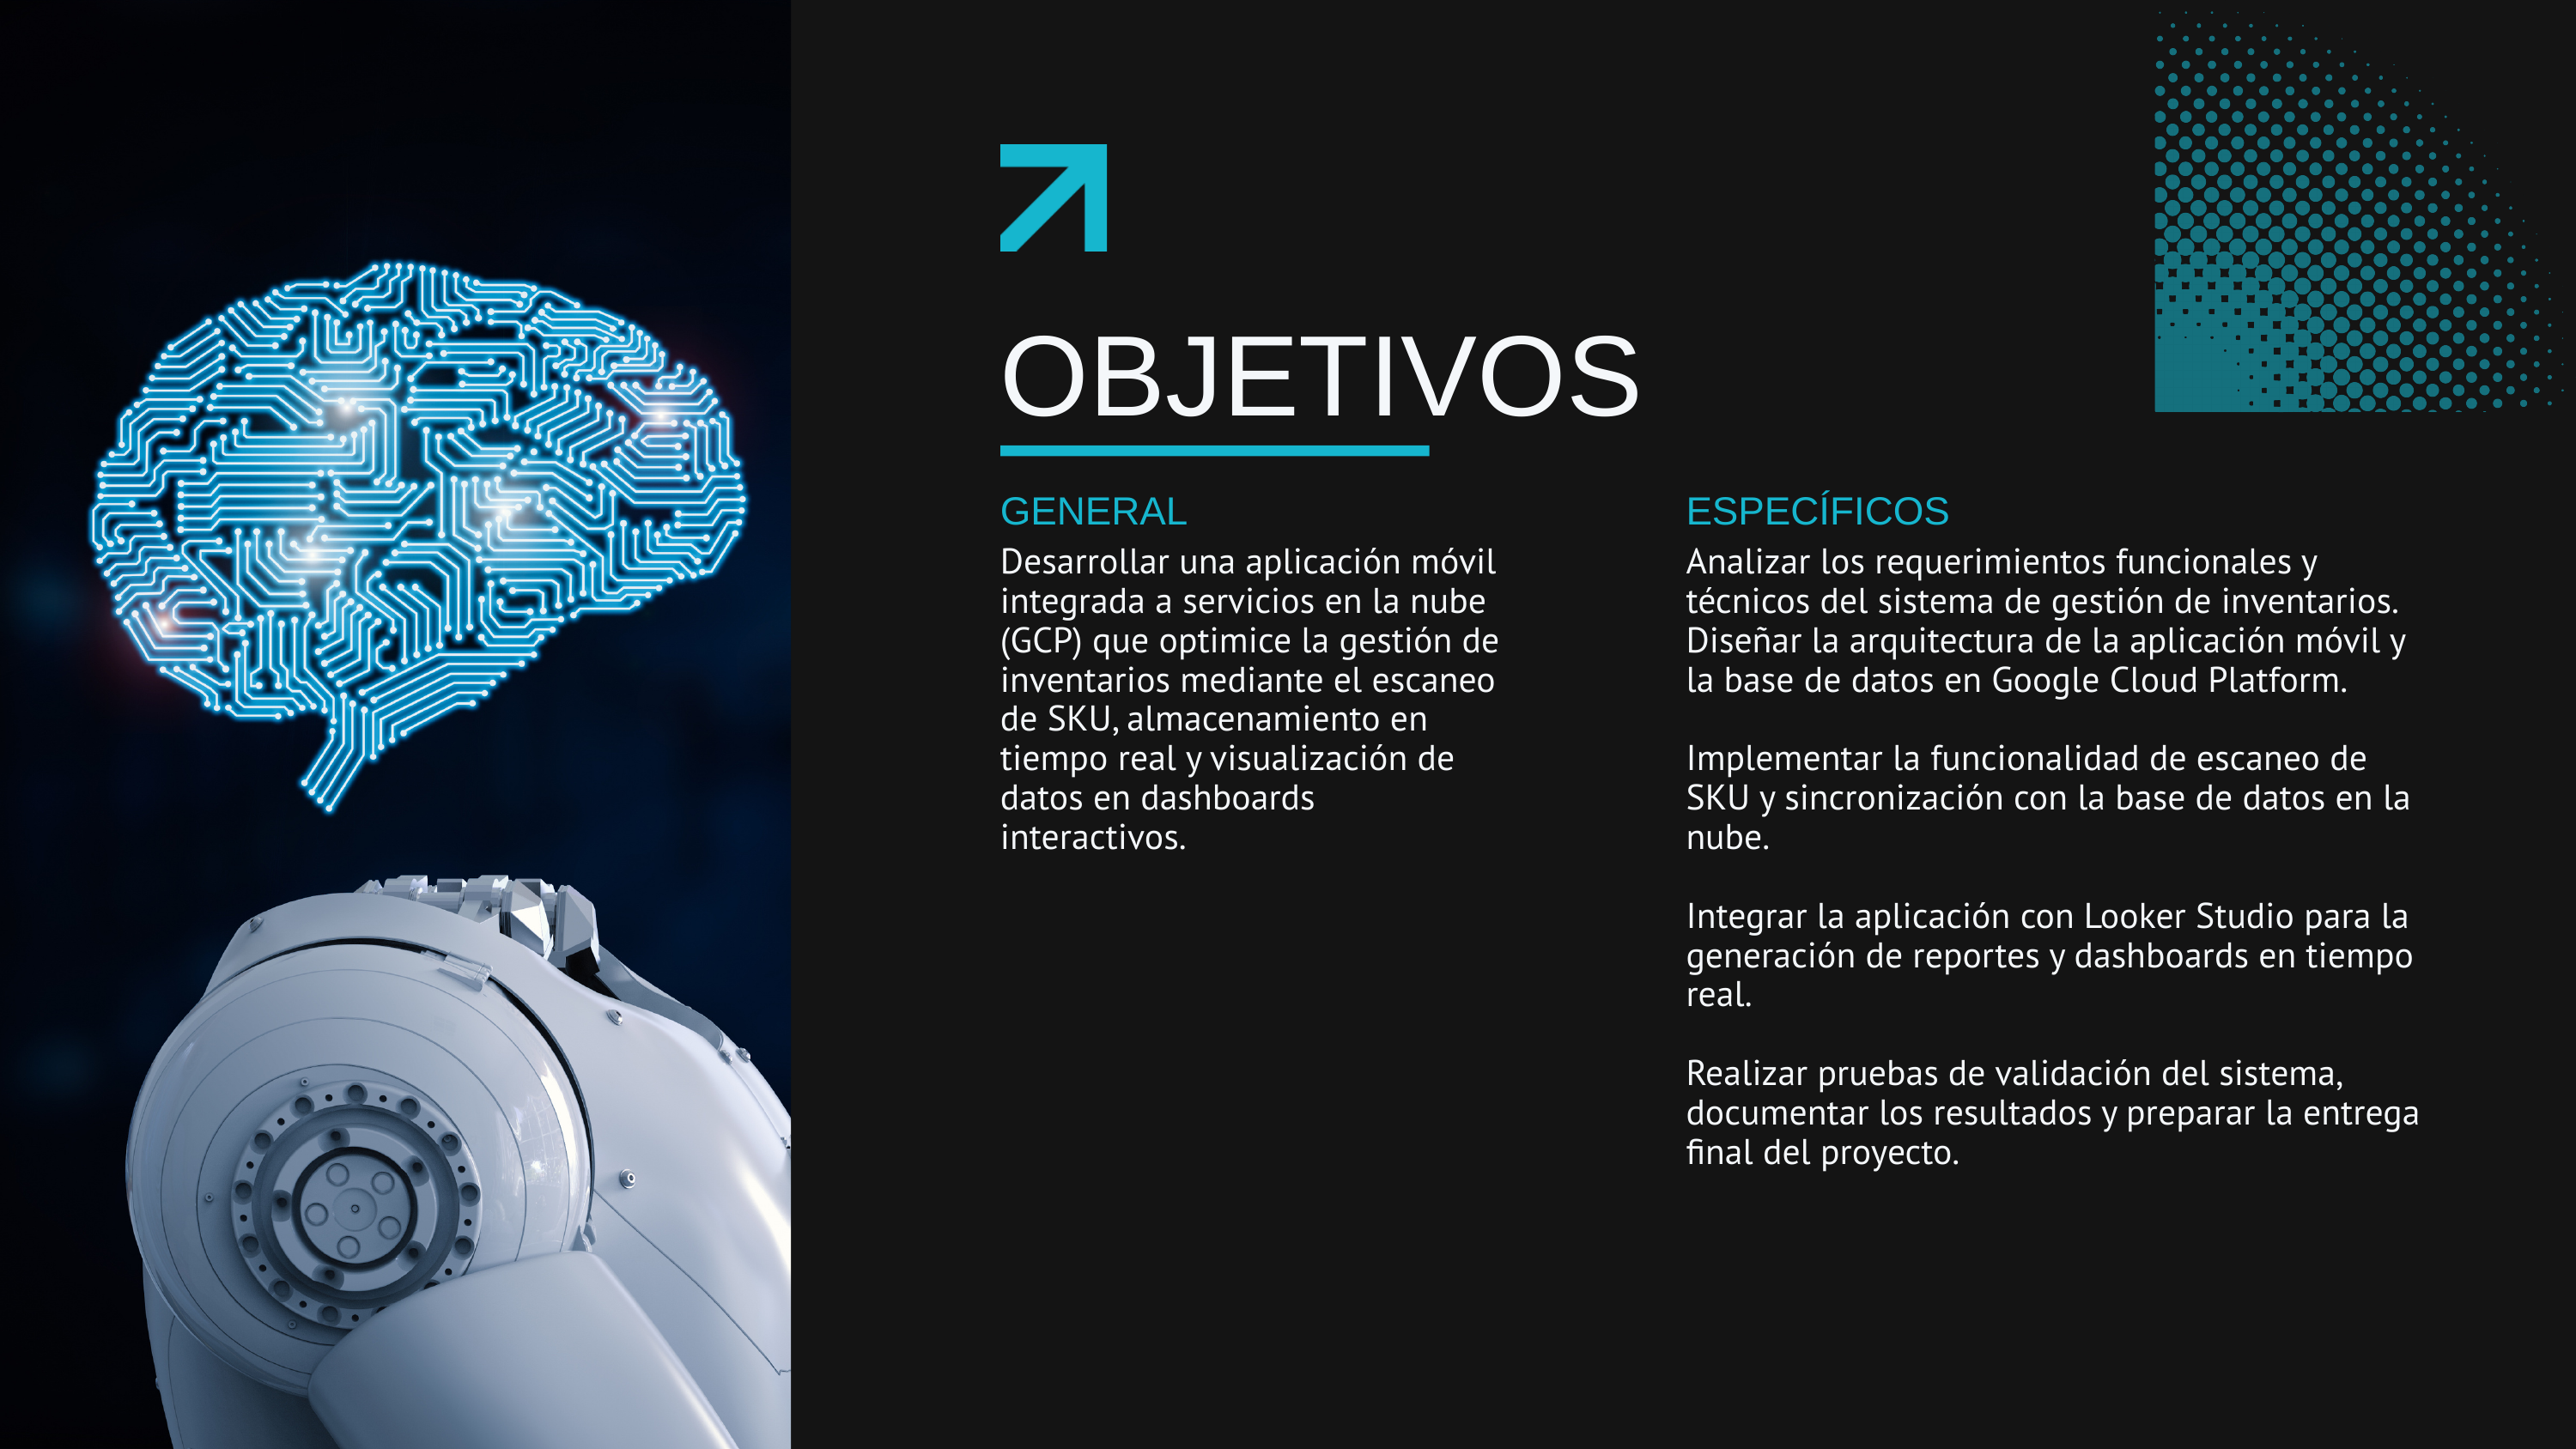

OBJETIVOS

GENERAL

ESPECÍFICOS
Desarrollar una aplicación móvil integrada a servicios en la nube (GCP) que optimice la gestión de inventarios mediante el escaneo de SKU, almacenamiento en tiempo real y visualización de datos en dashboards interactivos.

Analizar los requerimientos funcionales y técnicos del sistema de gestión de inventarios.
Diseñar la arquitectura de la aplicación móvil y la base de datos en Google Cloud Platform.

Implementar la funcionalidad de escaneo de SKU y sincronización con la base de datos en la nube.

Integrar la aplicación con Looker Studio para la generación de reportes y dashboards en tiempo real.

Realizar pruebas de validación del sistema, documentar los resultados y preparar la entrega final del proyecto.